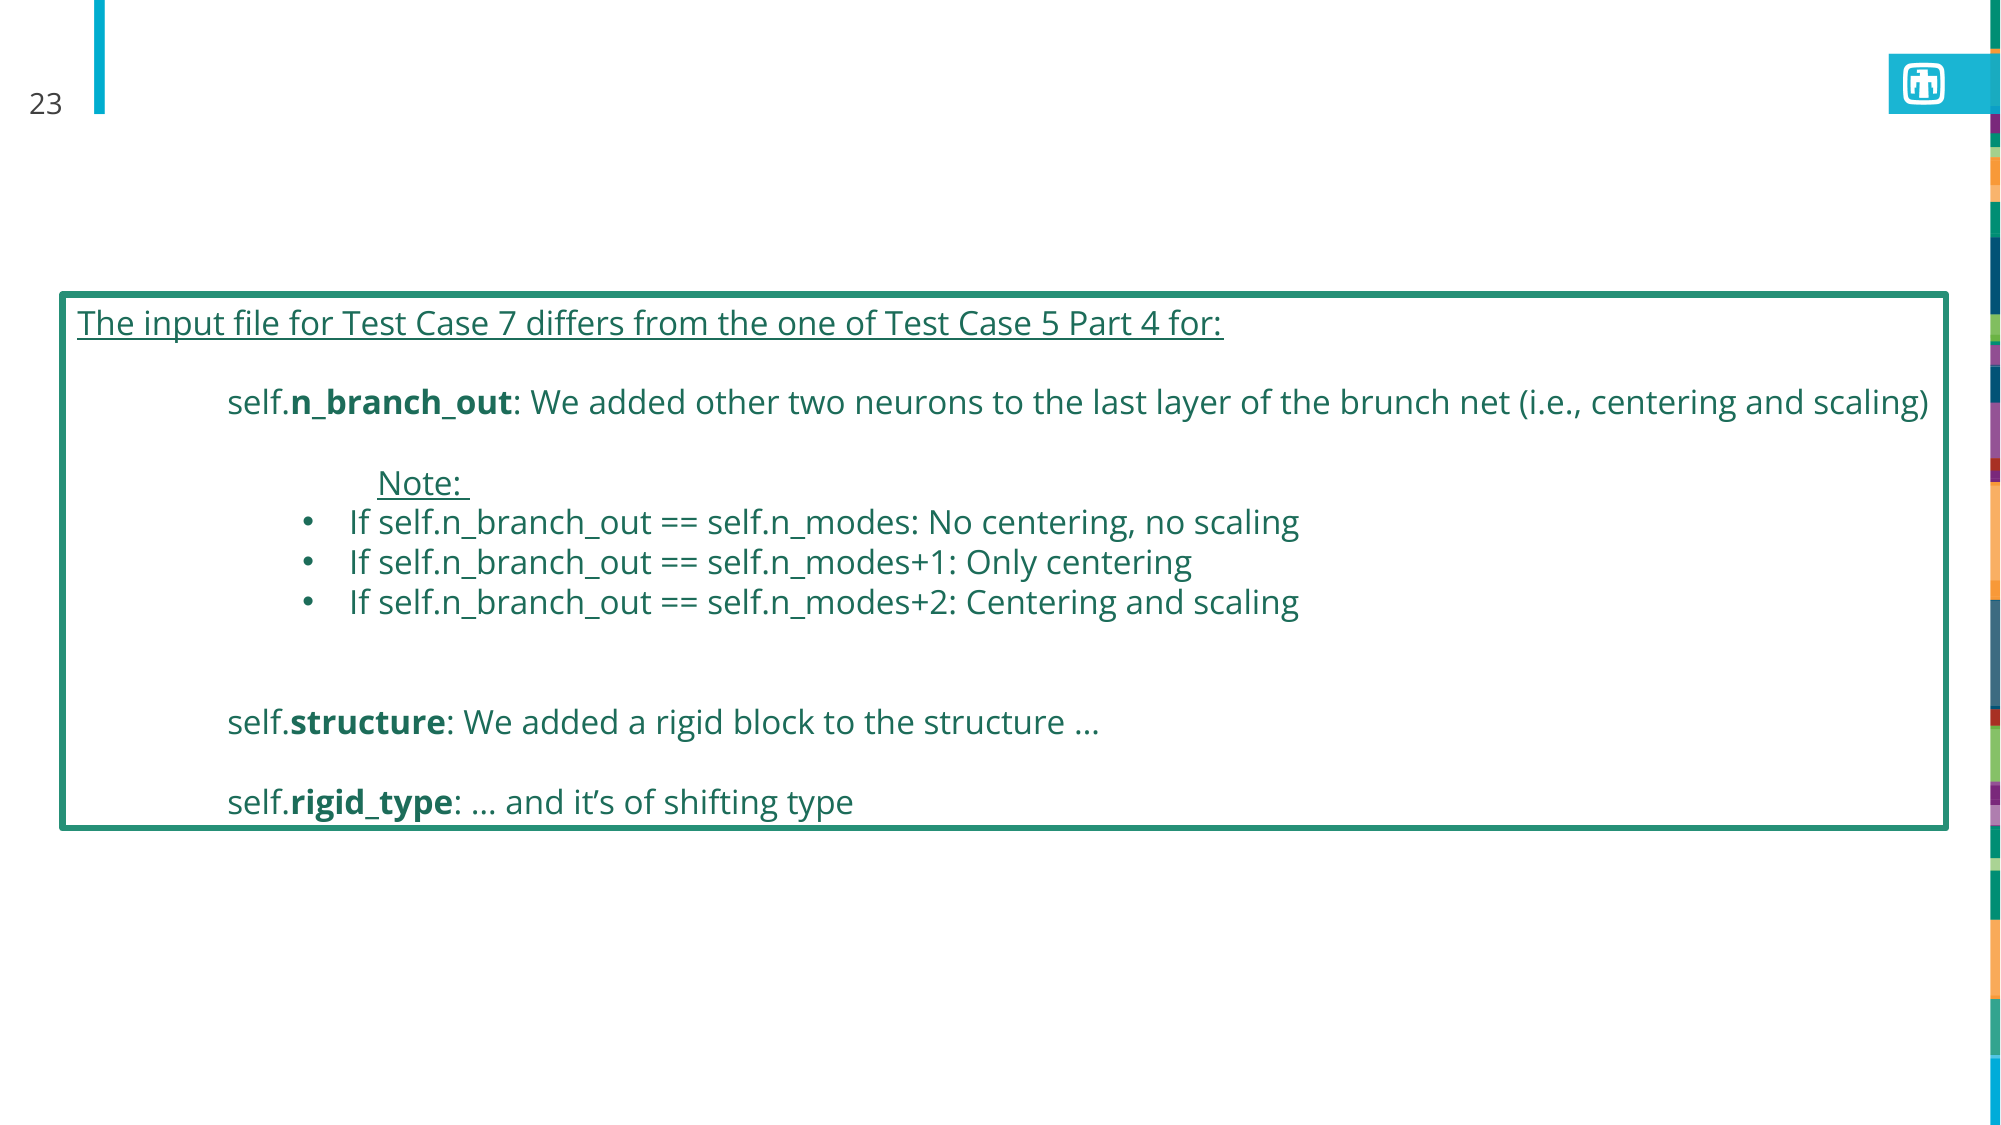

23
The input file for Test Case 7 differs from the one of Test Case 5 Part 4 for:

	self.n_branch_out: We added other two neurons to the last layer of the brunch net (i.e., centering and scaling)

		Note:
If self.n_branch_out == self.n_modes: No centering, no scaling
If self.n_branch_out == self.n_modes+1: Only centering
If self.n_branch_out == self.n_modes+2: Centering and scaling

	self.structure: We added a rigid block to the structure …

	self.rigid_type: … and it’s of shifting type